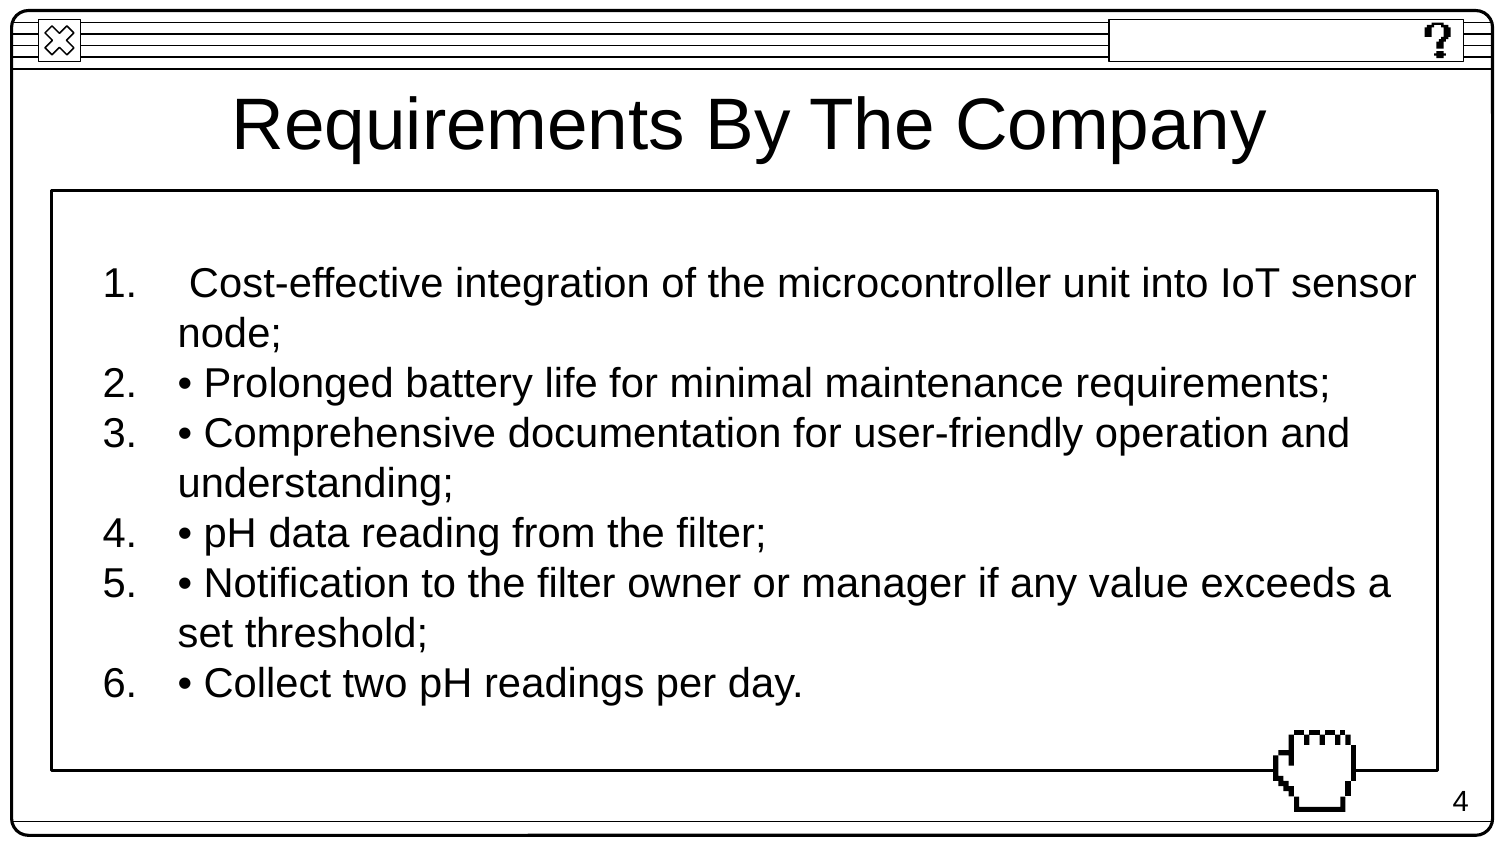

# Requirements By The Company

 Cost-effective integration of the microcontroller unit into IoT sensor node;
• Prolonged battery life for minimal maintenance requirements;
• Comprehensive documentation for user-friendly operation and understanding;
• pH data reading from the filter;
• Notification to the filter owner or manager if any value exceeds a set threshold;
• Collect two pH readings per day.

4